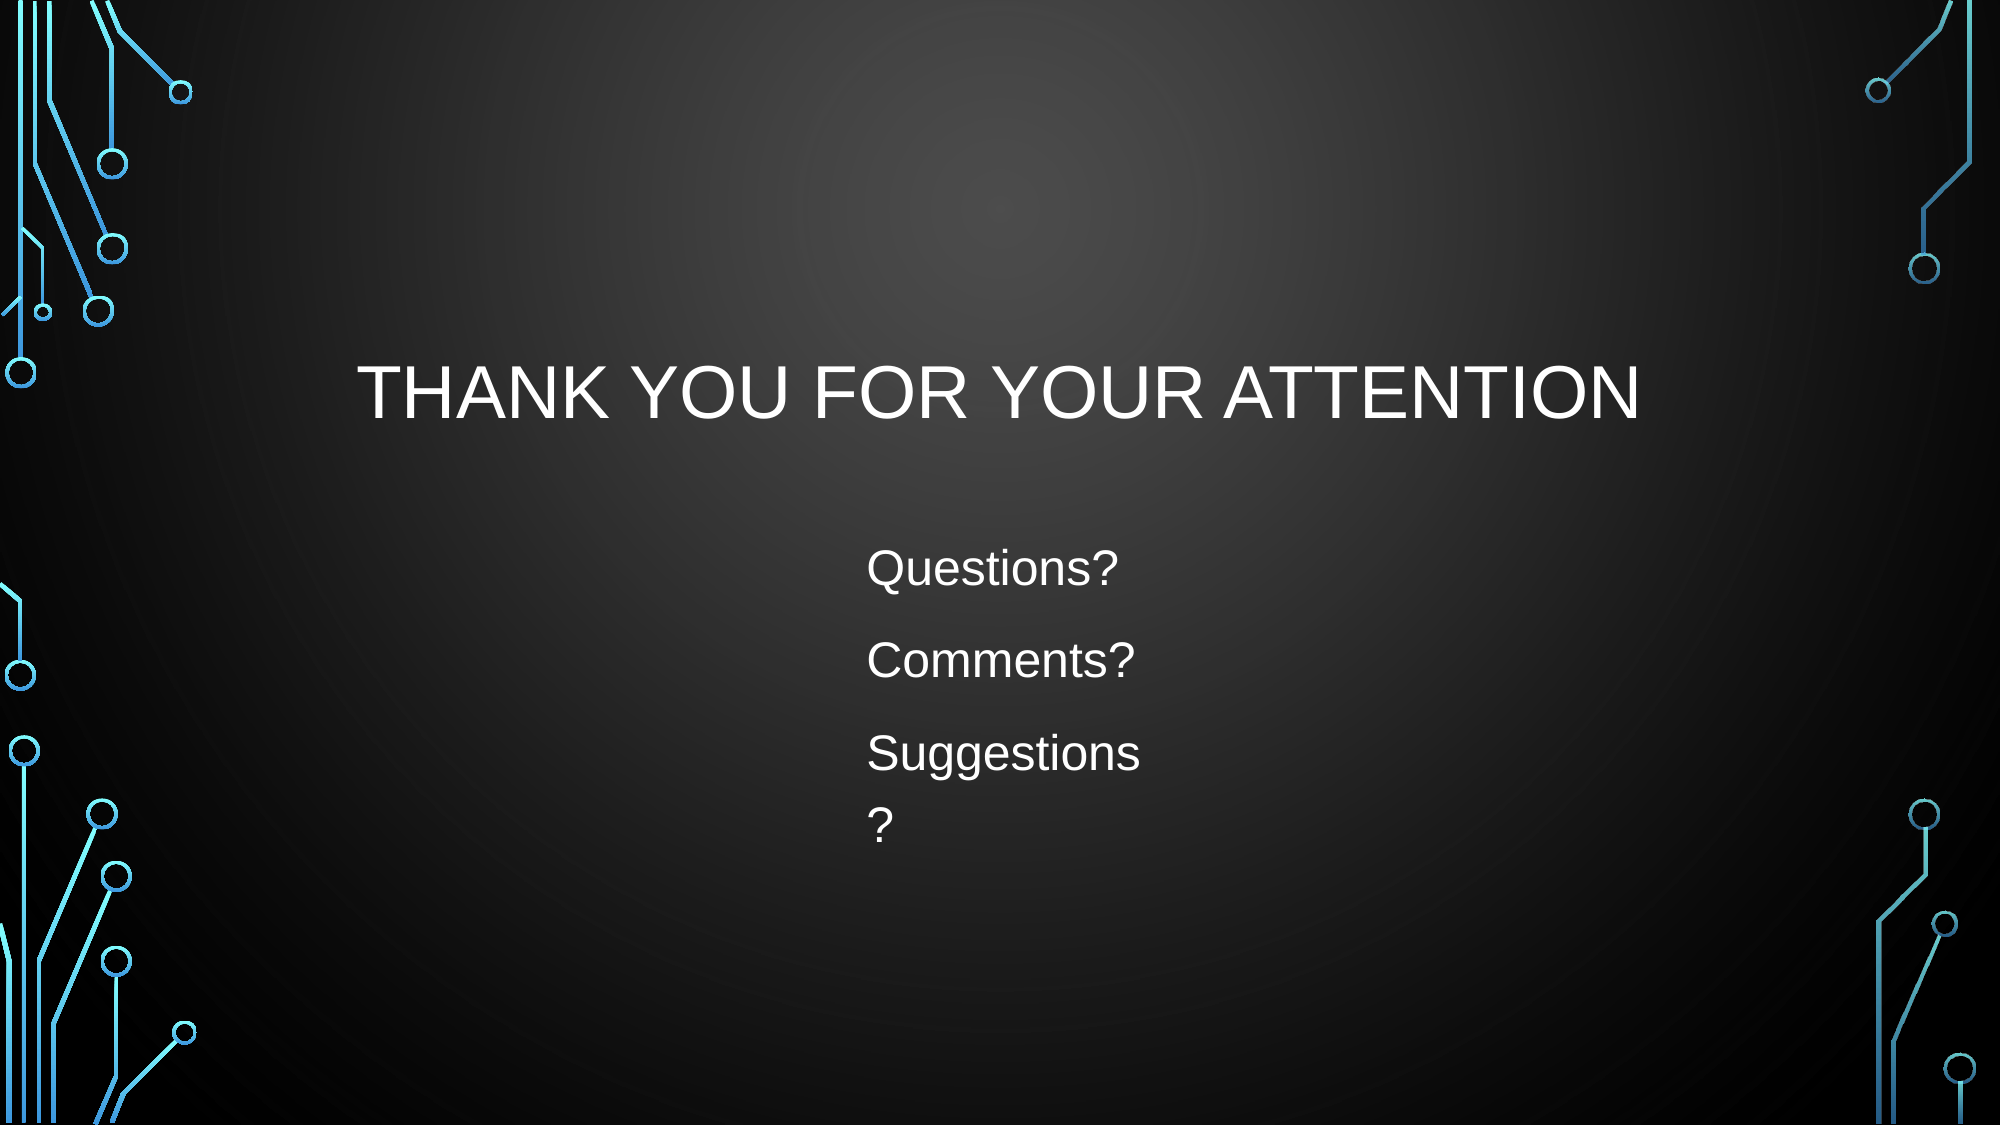

# THANK YOU FOR YOUR ATTENTION
Questions?
Comments?
Suggestions?